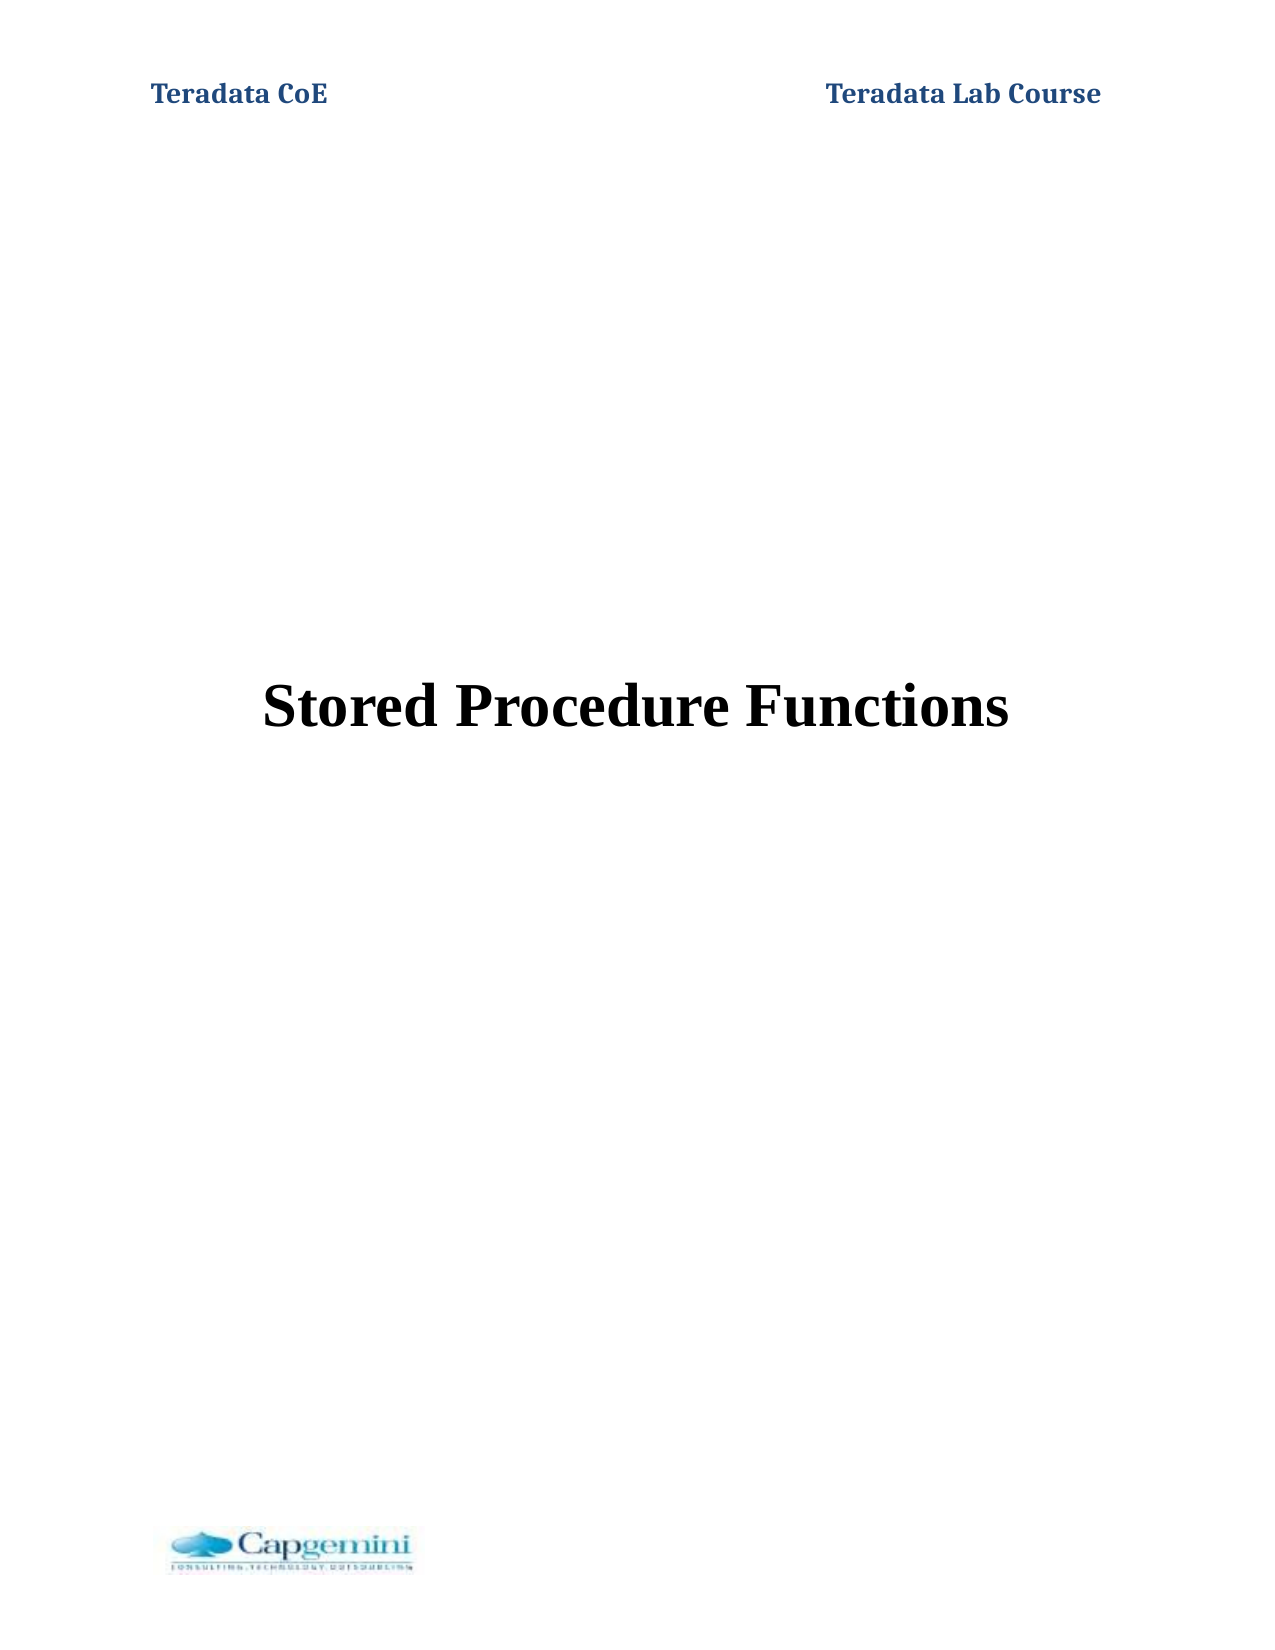

Teradata CoE
Teradata Lab Course
Stored
Procedure Functions